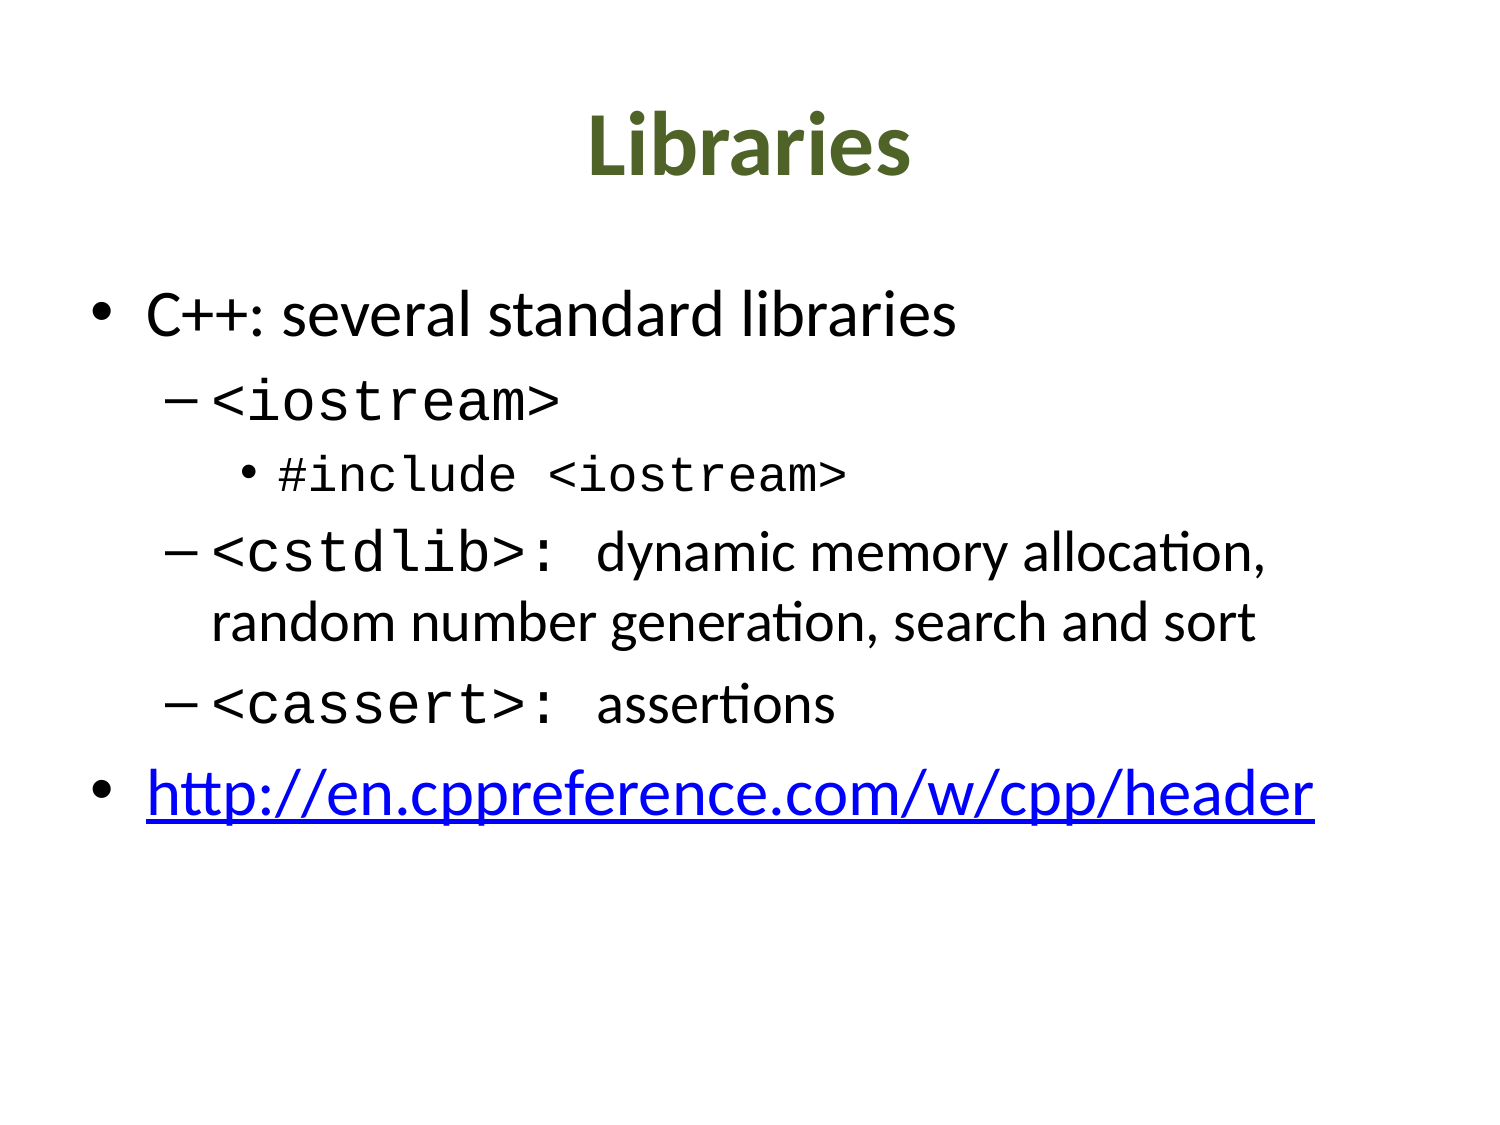

# Libraries
C++: several standard libraries
<iostream>
#include <iostream>
<cstdlib>: dynamic memory allocation, random number generation, search and sort
<cassert>: assertions
http://en.cppreference.com/w/cpp/header